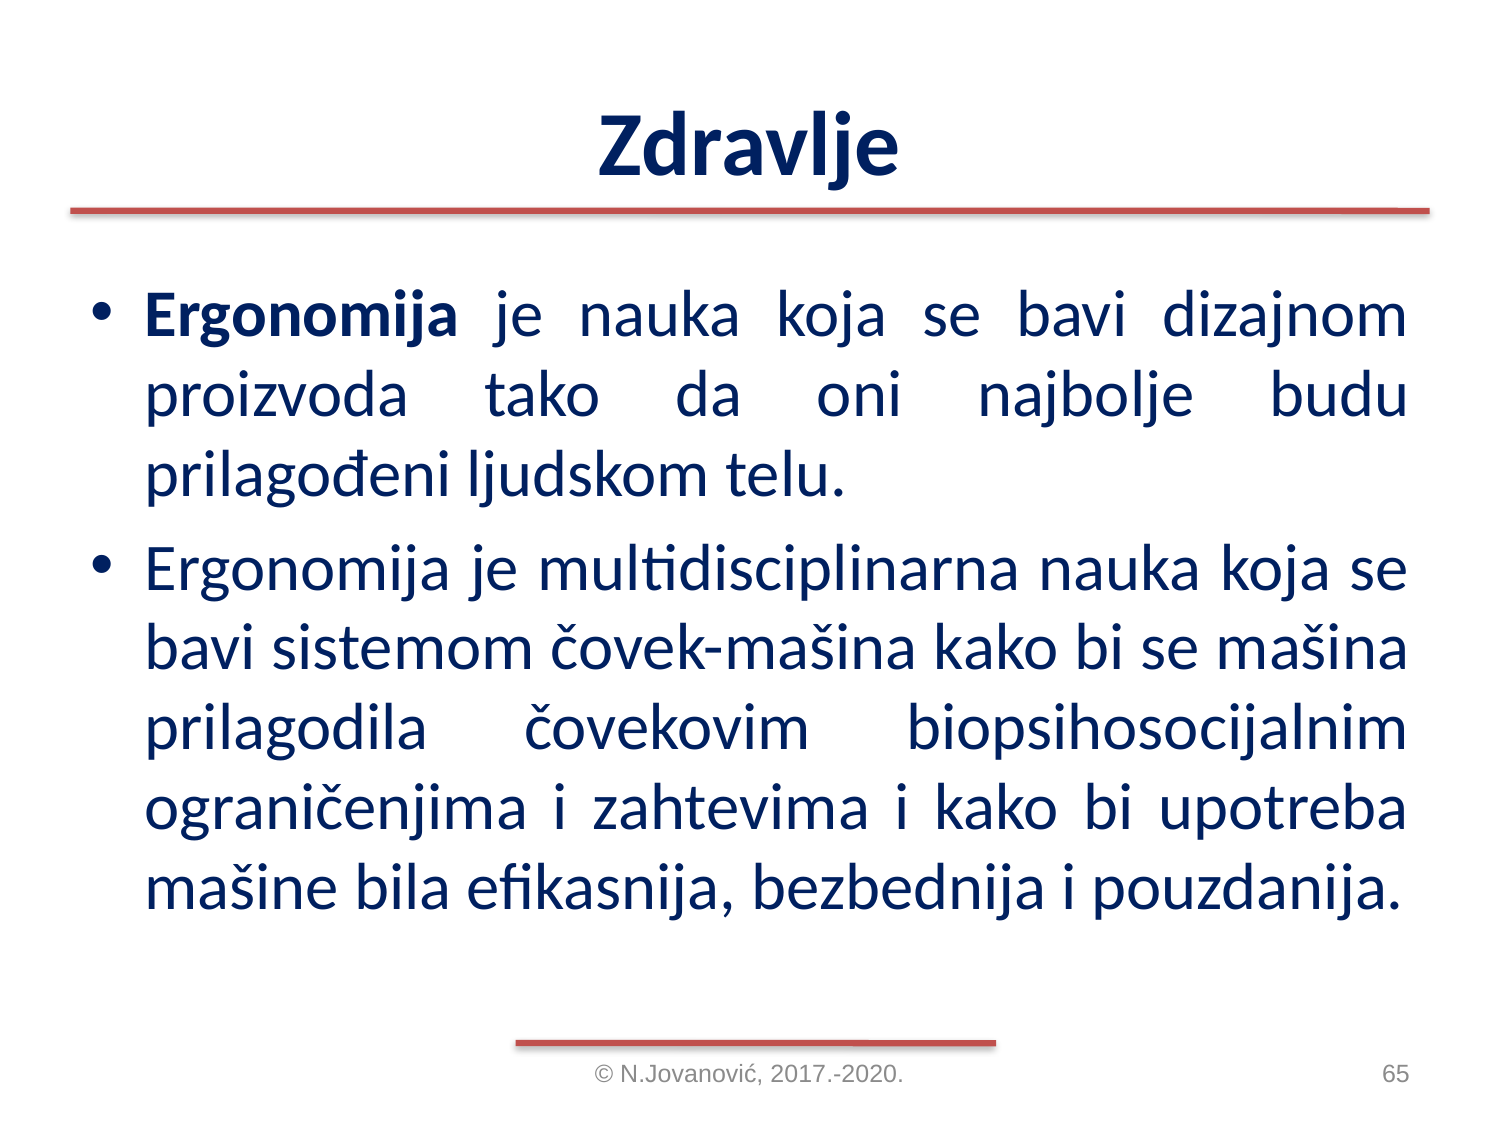

# Zdravlje
Ergonomija je nauka koja se bavi dizajnom proizvoda tako da oni najbolje budu prilagođeni ljudskom telu.
Ergonomija je multidisciplinarna nauka koja se bavi sistemom čovek-mašina kako bi se mašina prilagodila čovekovim biopsihosocijalnim ograničenjima i zahtevima i kako bi upotreba mašine bila efikasnija, bezbednija i pouzdanija.
© N.Jovanović, 2017.-2020.
65